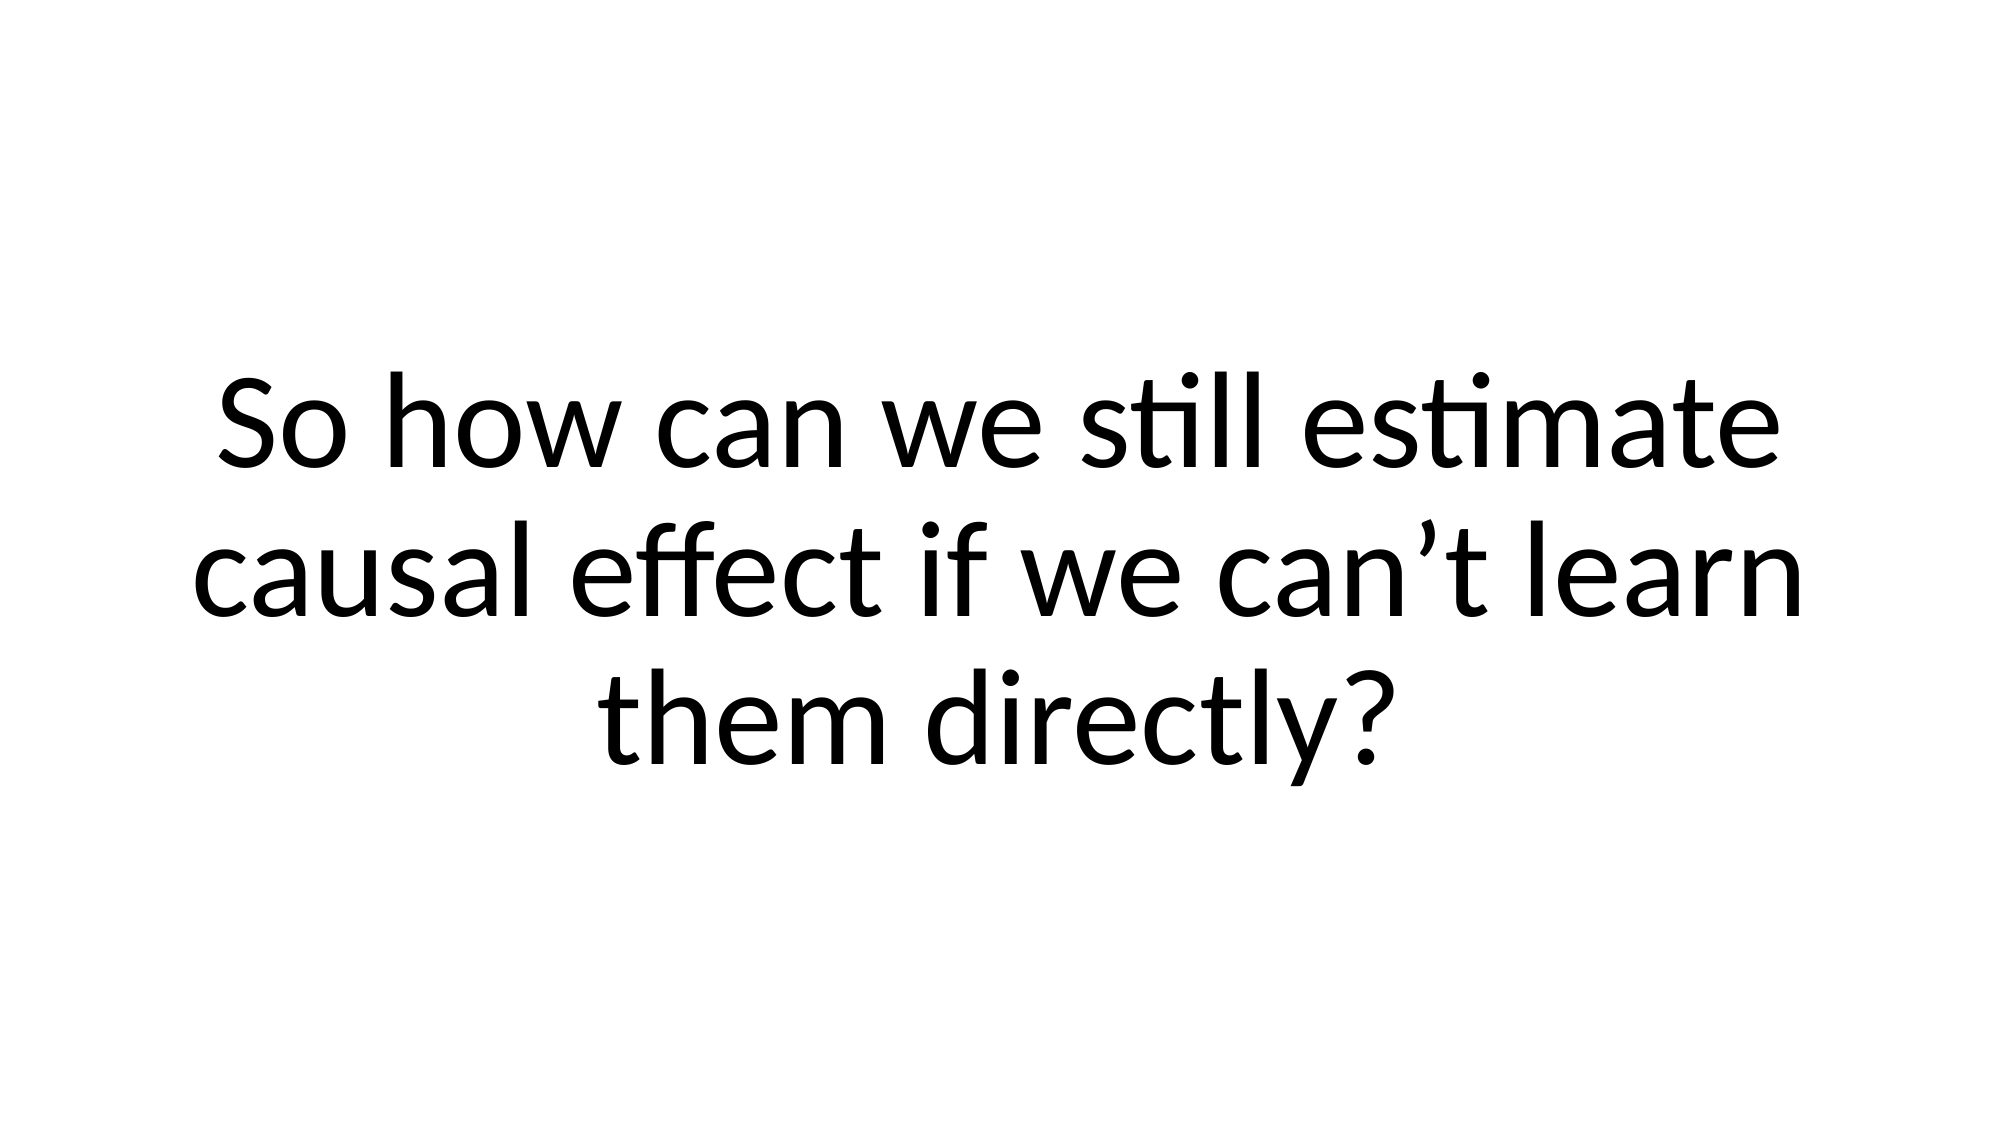

#
So how can we still estimate causal effect if we can’t learn them directly?